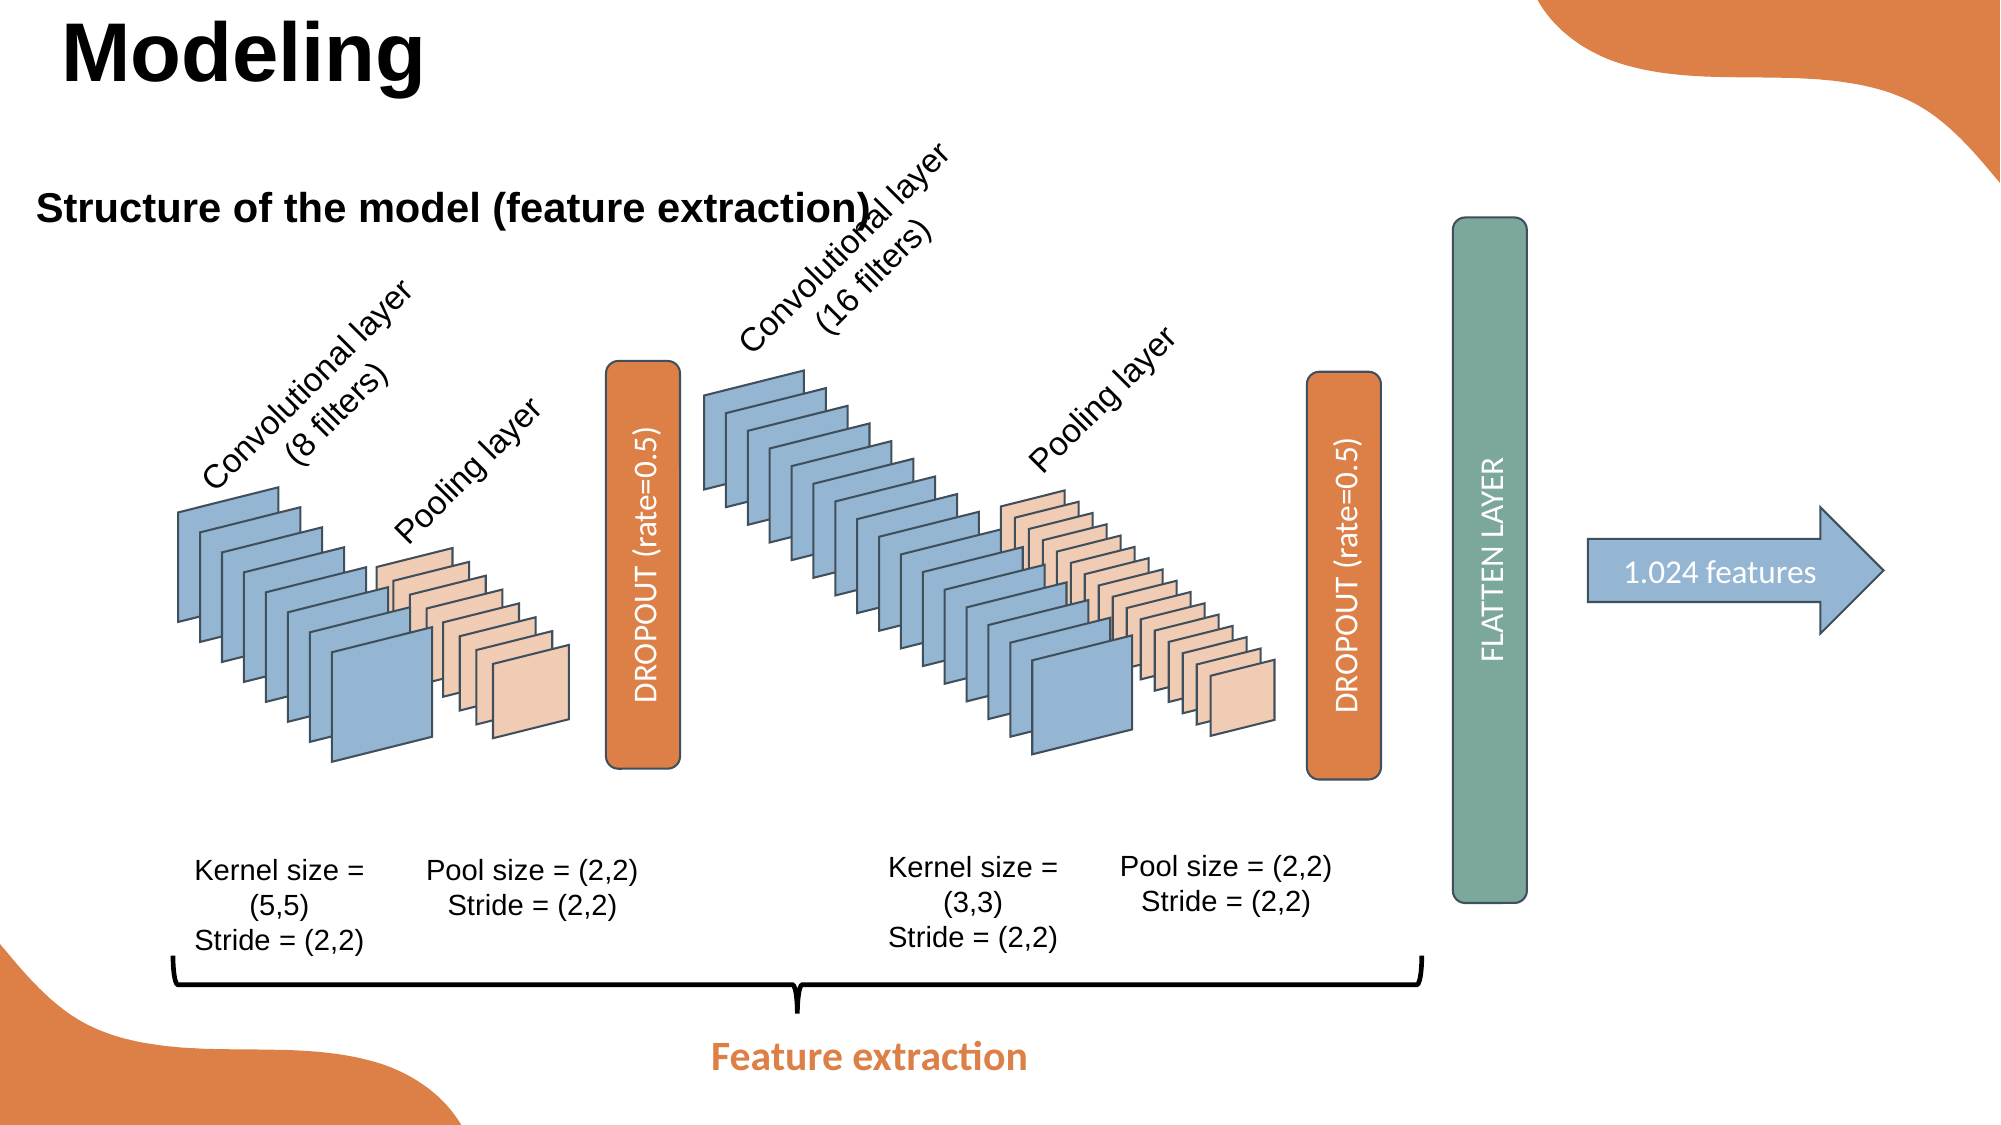

# Modeling
  Structure of the model (feature extraction)
Convolutional layer (16 filters)
FLATTEN LAYER
Convolutional layer (8 filters)

DROPOUT (rate=0.5)
Pooling layer

DROPOUT (rate=0.5)
Pooling layer

1.024 features

Pool size = (2,2)
Stride = (2,2)
Kernel size = (3,3)
Stride = (2,2)
Pool size = (2,2)
Stride = (2,2)
Kernel size = (5,5)
Stride = (2,2)
Feature extraction